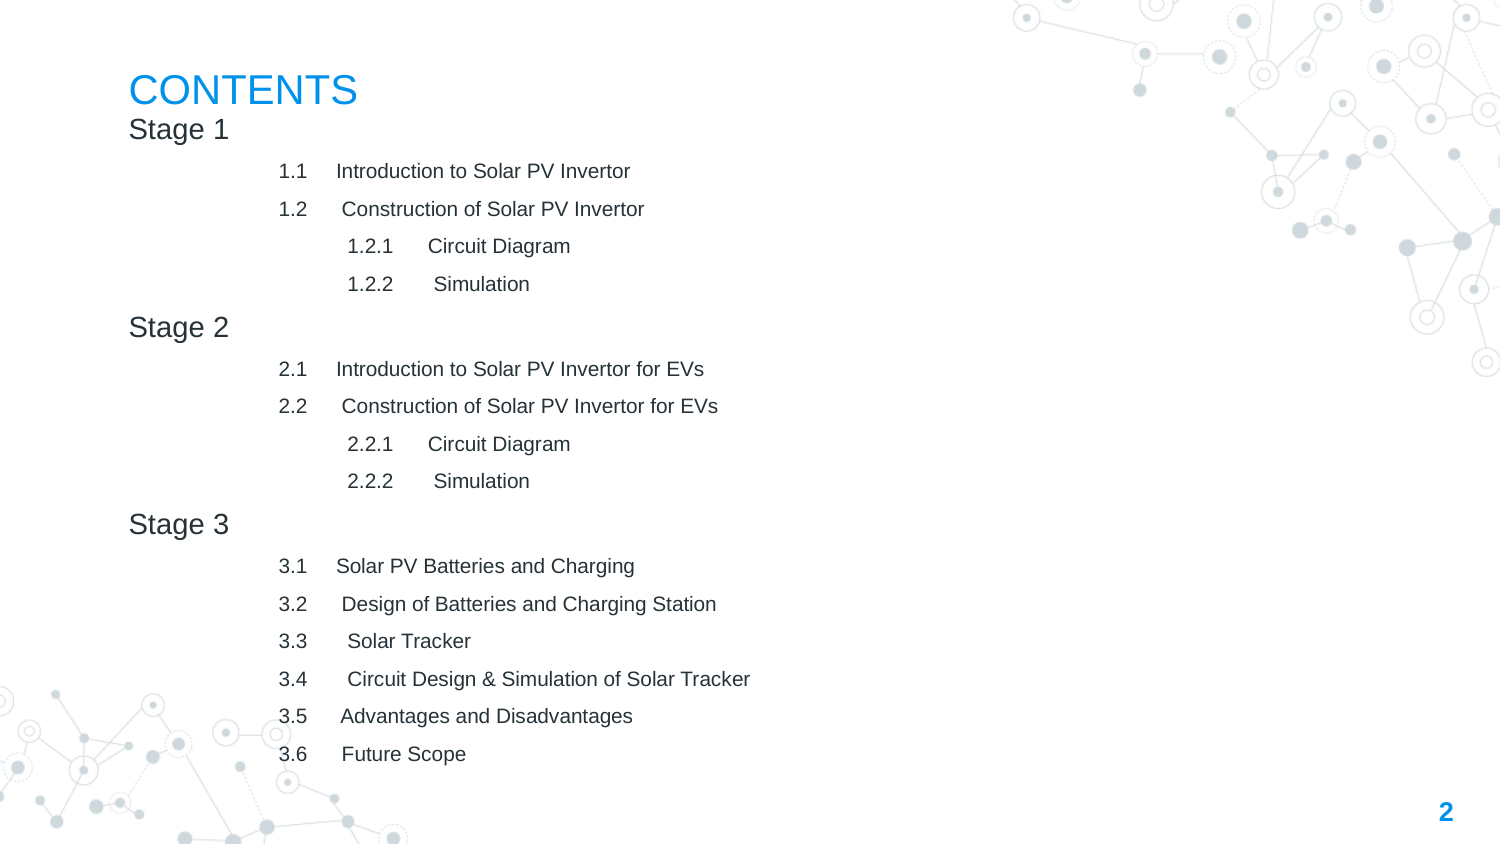

# CONTENTS
Stage 1
	1.1     Introduction to Solar PV Invertor
	1.2      Construction of Solar PV Invertor
	            1.2.1      Circuit Diagram
	            1.2.2       Simulation
Stage 2
	2.1     Introduction to Solar PV Invertor for EVs
	2.2      Construction of Solar PV Invertor for EVs
	            2.2.1      Circuit Diagram
	            2.2.2       Simulation
Stage 3
	3.1     Solar PV Batteries and Charging
	3.2      Design of Batteries and Charging Station
	3.3       Solar Tracker
	3.4       Circuit Design & Simulation of Solar Tracker
	3.5      Advantages and Disadvantages
	3.6      Future Scope

2